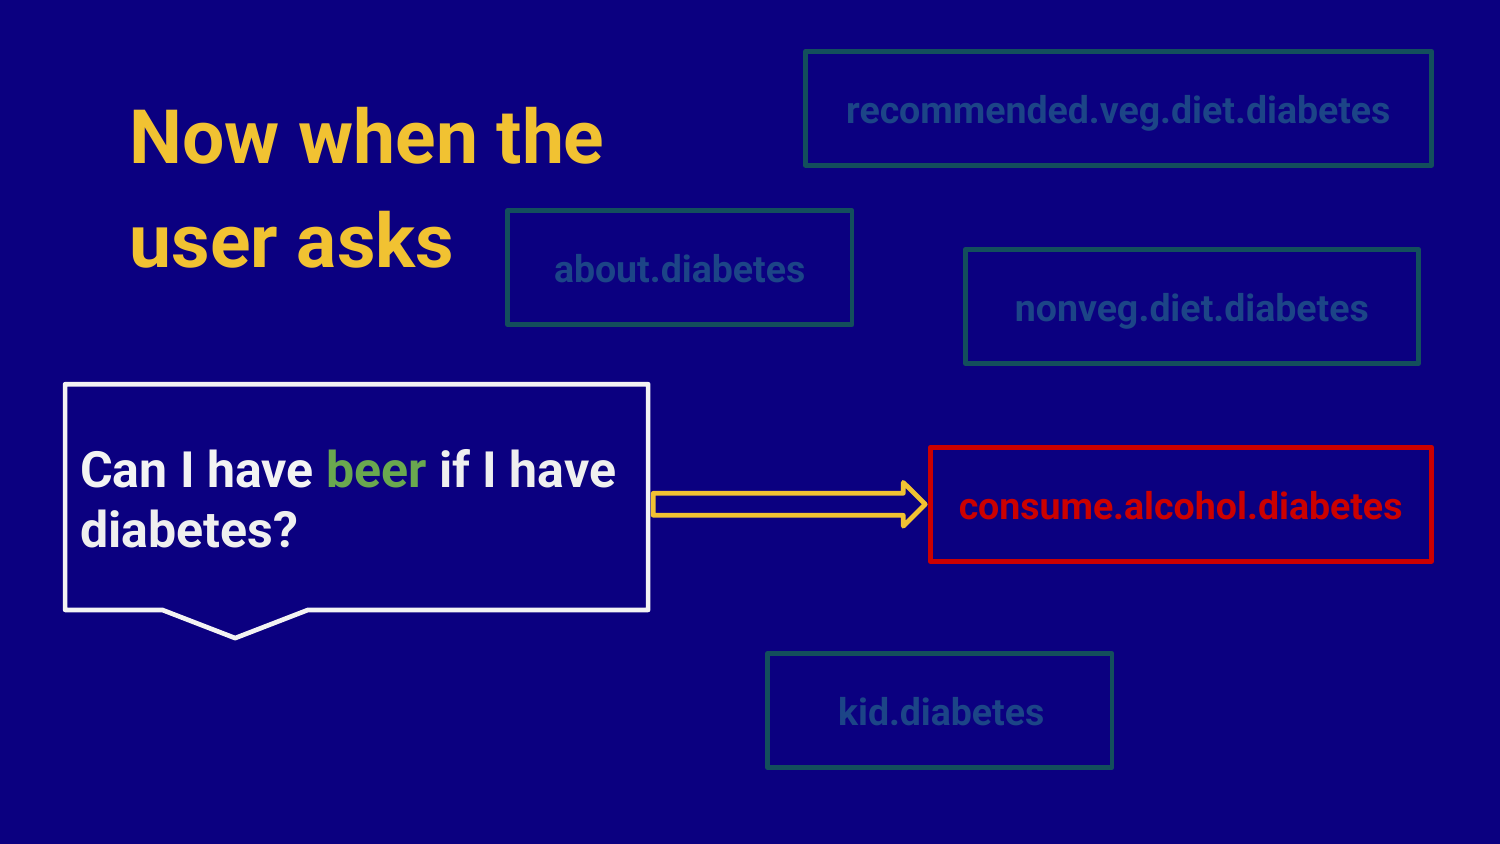

recommended.veg.diet.diabetes
# Now when the user asks
about.diabetes
nonveg.diet.diabetes
Can I have beer if I have diabetes?
consume.alcohol.diabetes

      kid.diabetes